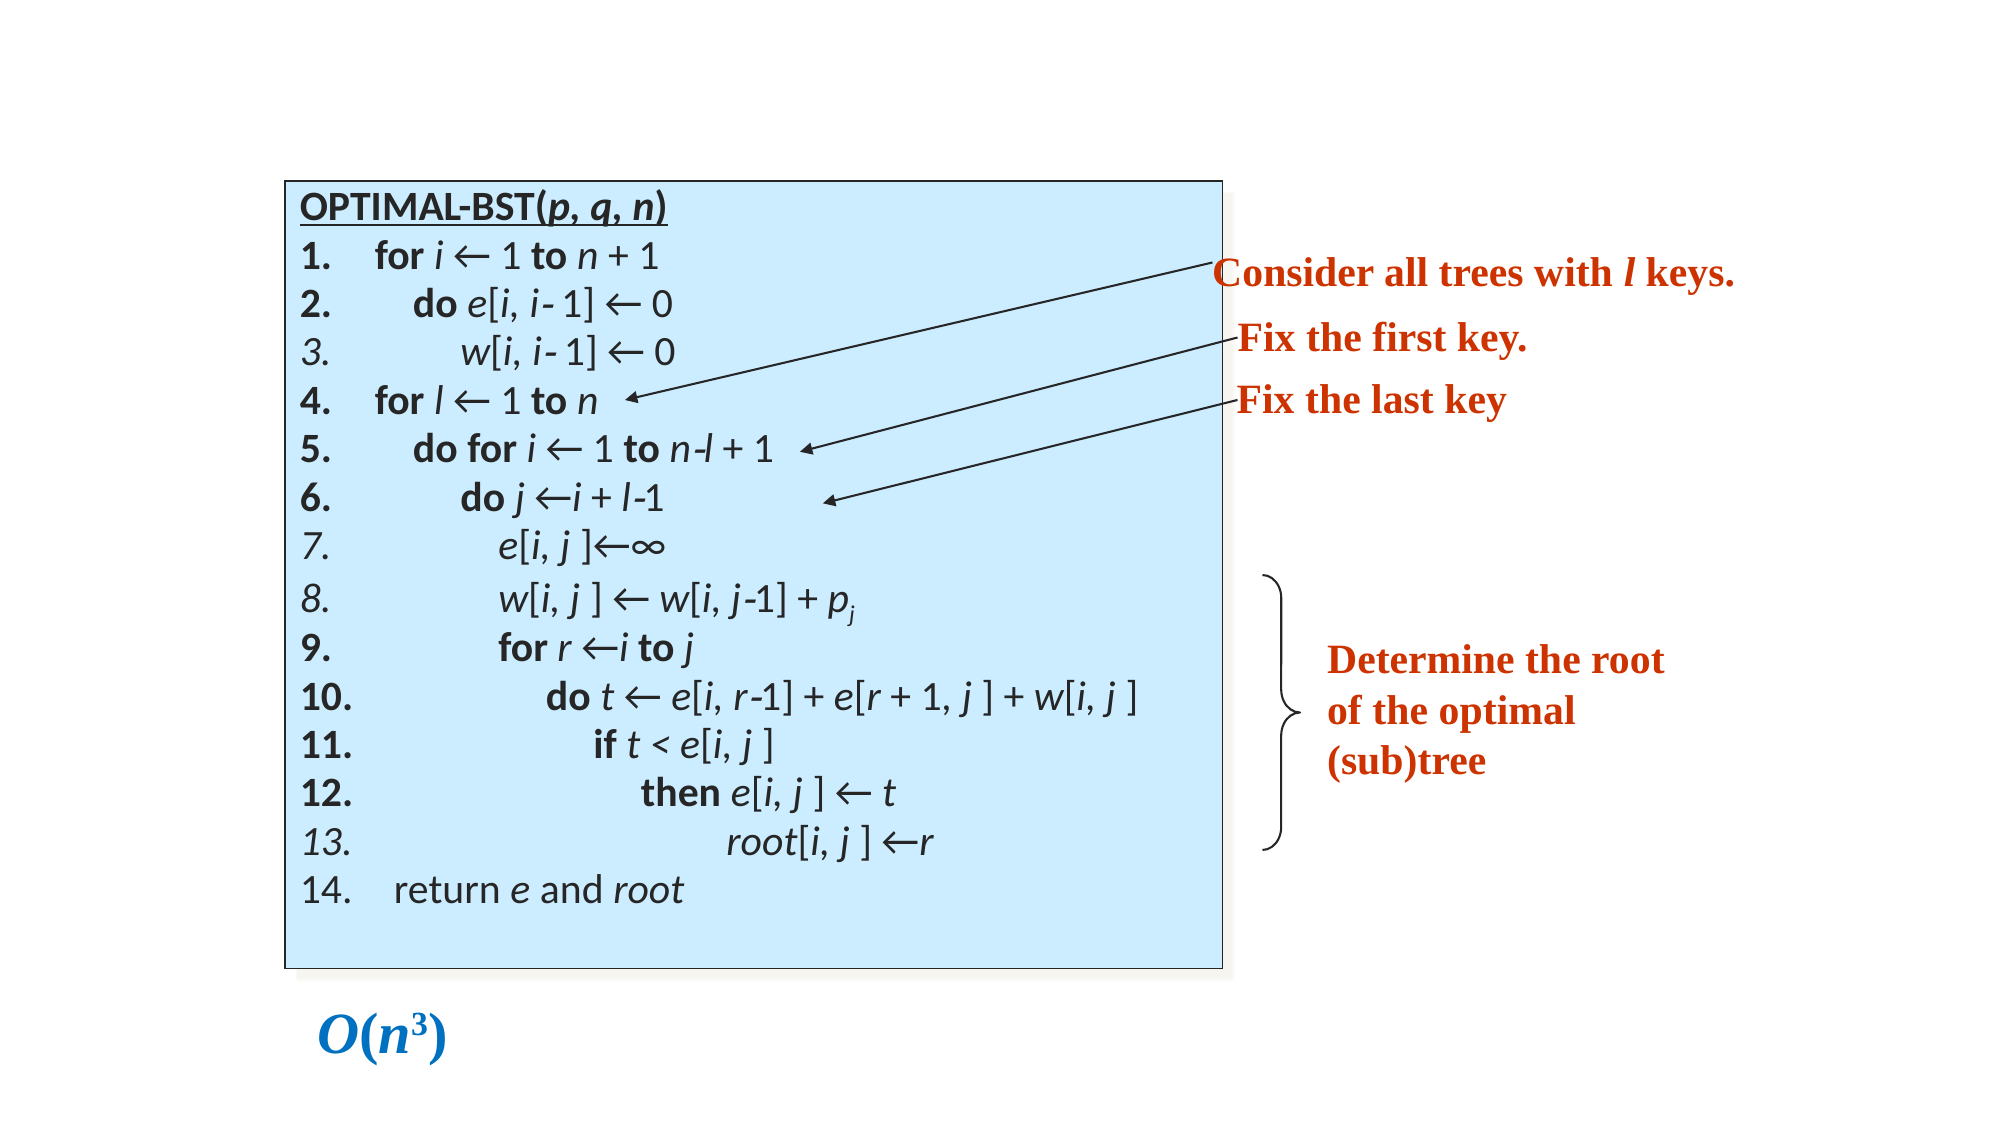

#
OPTIMAL-BST(p, q, n)
for i ← 1 to n + 1
    do e[i, i− 1] ← 0
         w[i, i− 1] ← 0
for l ← 1 to n
    do for i ← 1 to n−l + 1
         do j ←i + l−1
             e[i, j ]←∞
             w[i, j ] ← w[i, j−1] + pj
             for r ←i to j
                  do t ← e[i, r−1] + e[r + 1, j ] + w[i, j ]
                       if t < e[i, j ]
                            then e[i, j ] ← t
                                     root[i, j ] ←r
  return e and root

Consider all trees with l keys.

Fix the first key.

Fix the last key

Determine the root
of the optimal
(sub)tree
O(n3)